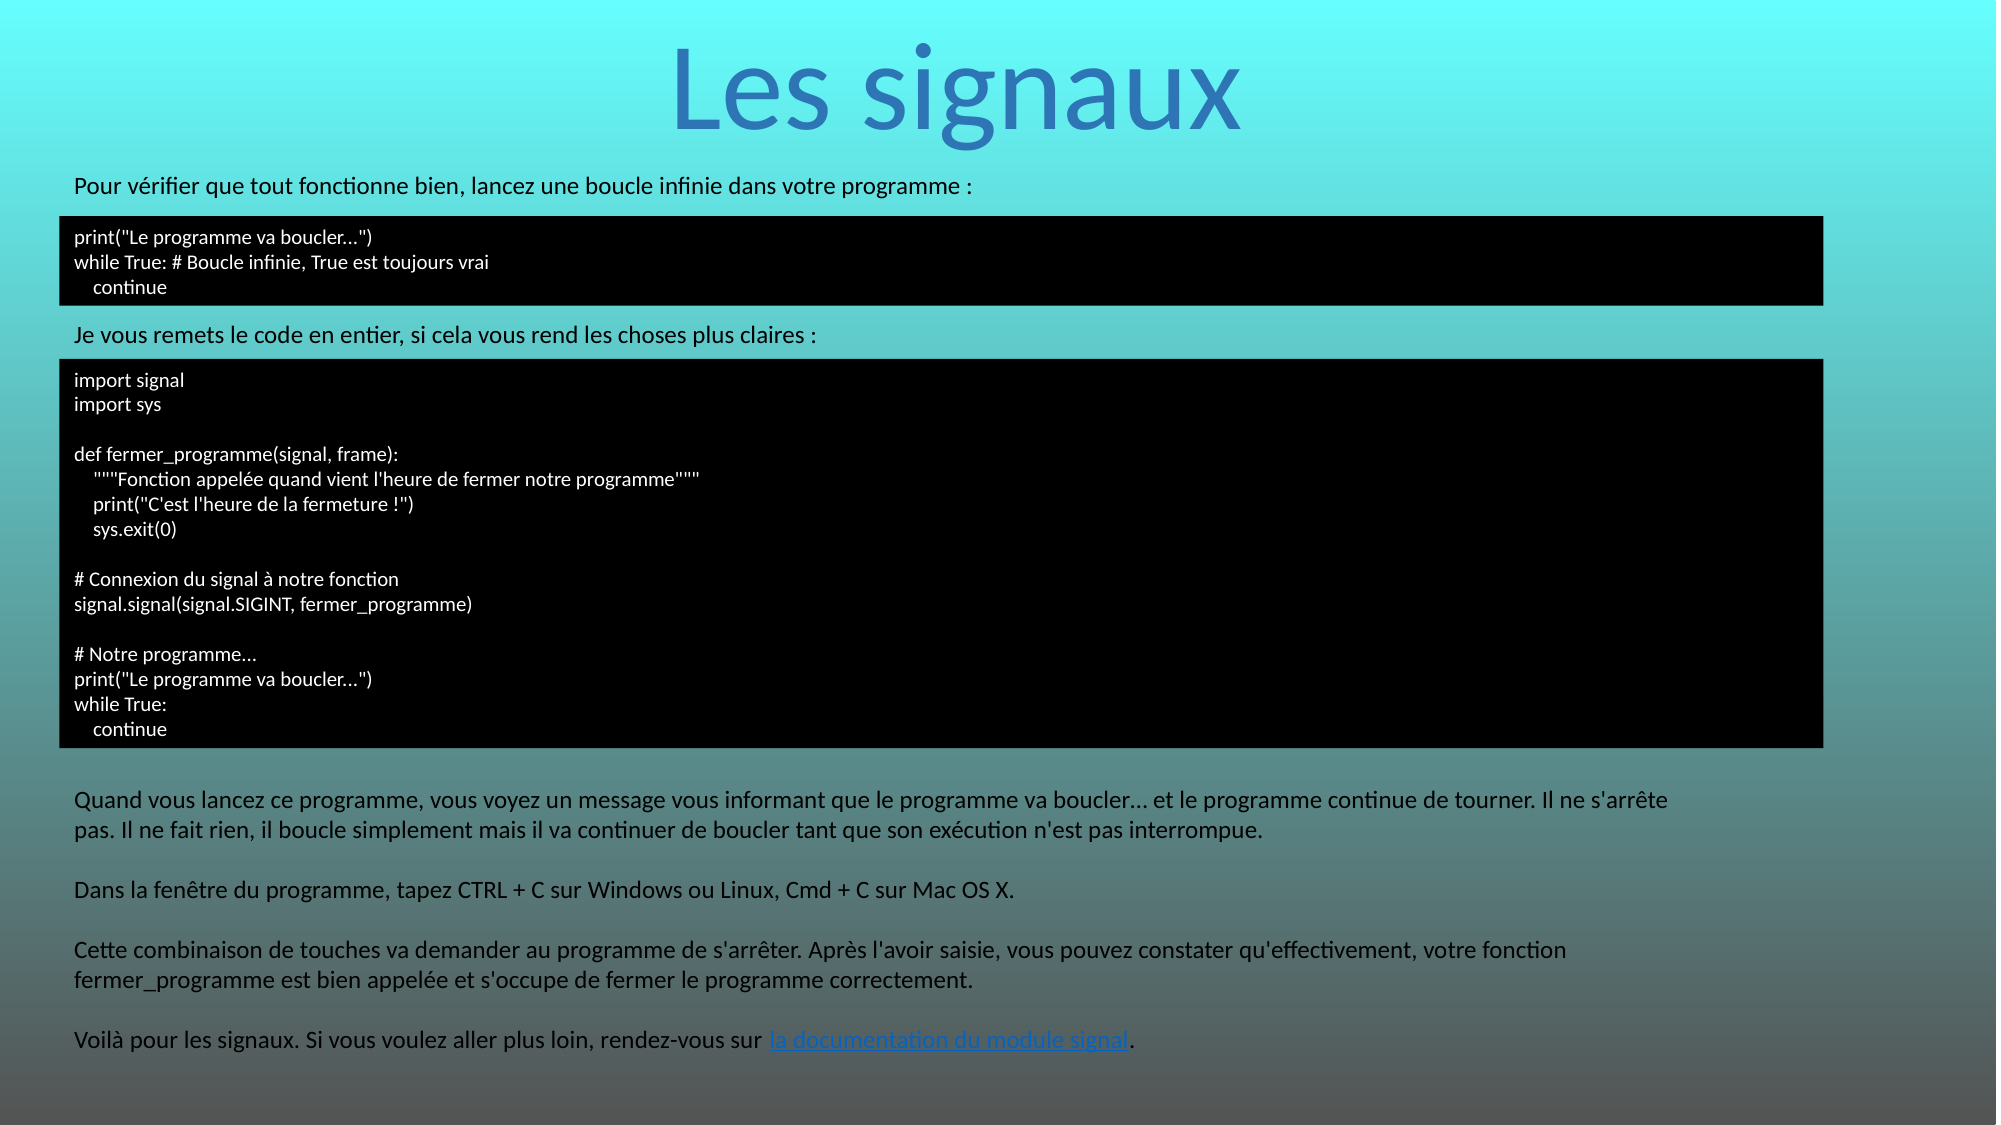

# Les signaux

Pour vérifier que tout fonctionne bien, lancez une boucle infinie dans votre programme :
print("Le programme va boucler...")
while True: # Boucle infinie, True est toujours vrai
    continue
Je vous remets le code en entier, si cela vous rend les choses plus claires :
import signal
import sys

def fermer_programme(signal, frame):
    """Fonction appelée quand vient l'heure de fermer notre programme"""
    print("C'est l'heure de la fermeture !")
    sys.exit(0)

# Connexion du signal à notre fonction
signal.signal(signal.SIGINT, fermer_programme)

# Notre programme...
print("Le programme va boucler...")
while True:
    continue
Quand vous lancez ce programme, vous voyez un message vous informant que le programme va boucler… et le programme continue de tourner. Il ne s'arrête pas. Il ne fait rien, il boucle simplement mais il va continuer de boucler tant que son exécution n'est pas interrompue.

Dans la fenêtre du programme, tapez CTRL + C sur Windows ou Linux, Cmd + C sur Mac OS X.

Cette combinaison de touches va demander au programme de s'arrêter. Après l'avoir saisie, vous pouvez constater qu'effectivement, votre fonction fermer_programme est bien appelée et s'occupe de fermer le programme correctement.

Voilà pour les signaux. Si vous voulez aller plus loin, rendez-vous sur la documentation du module signal.

537